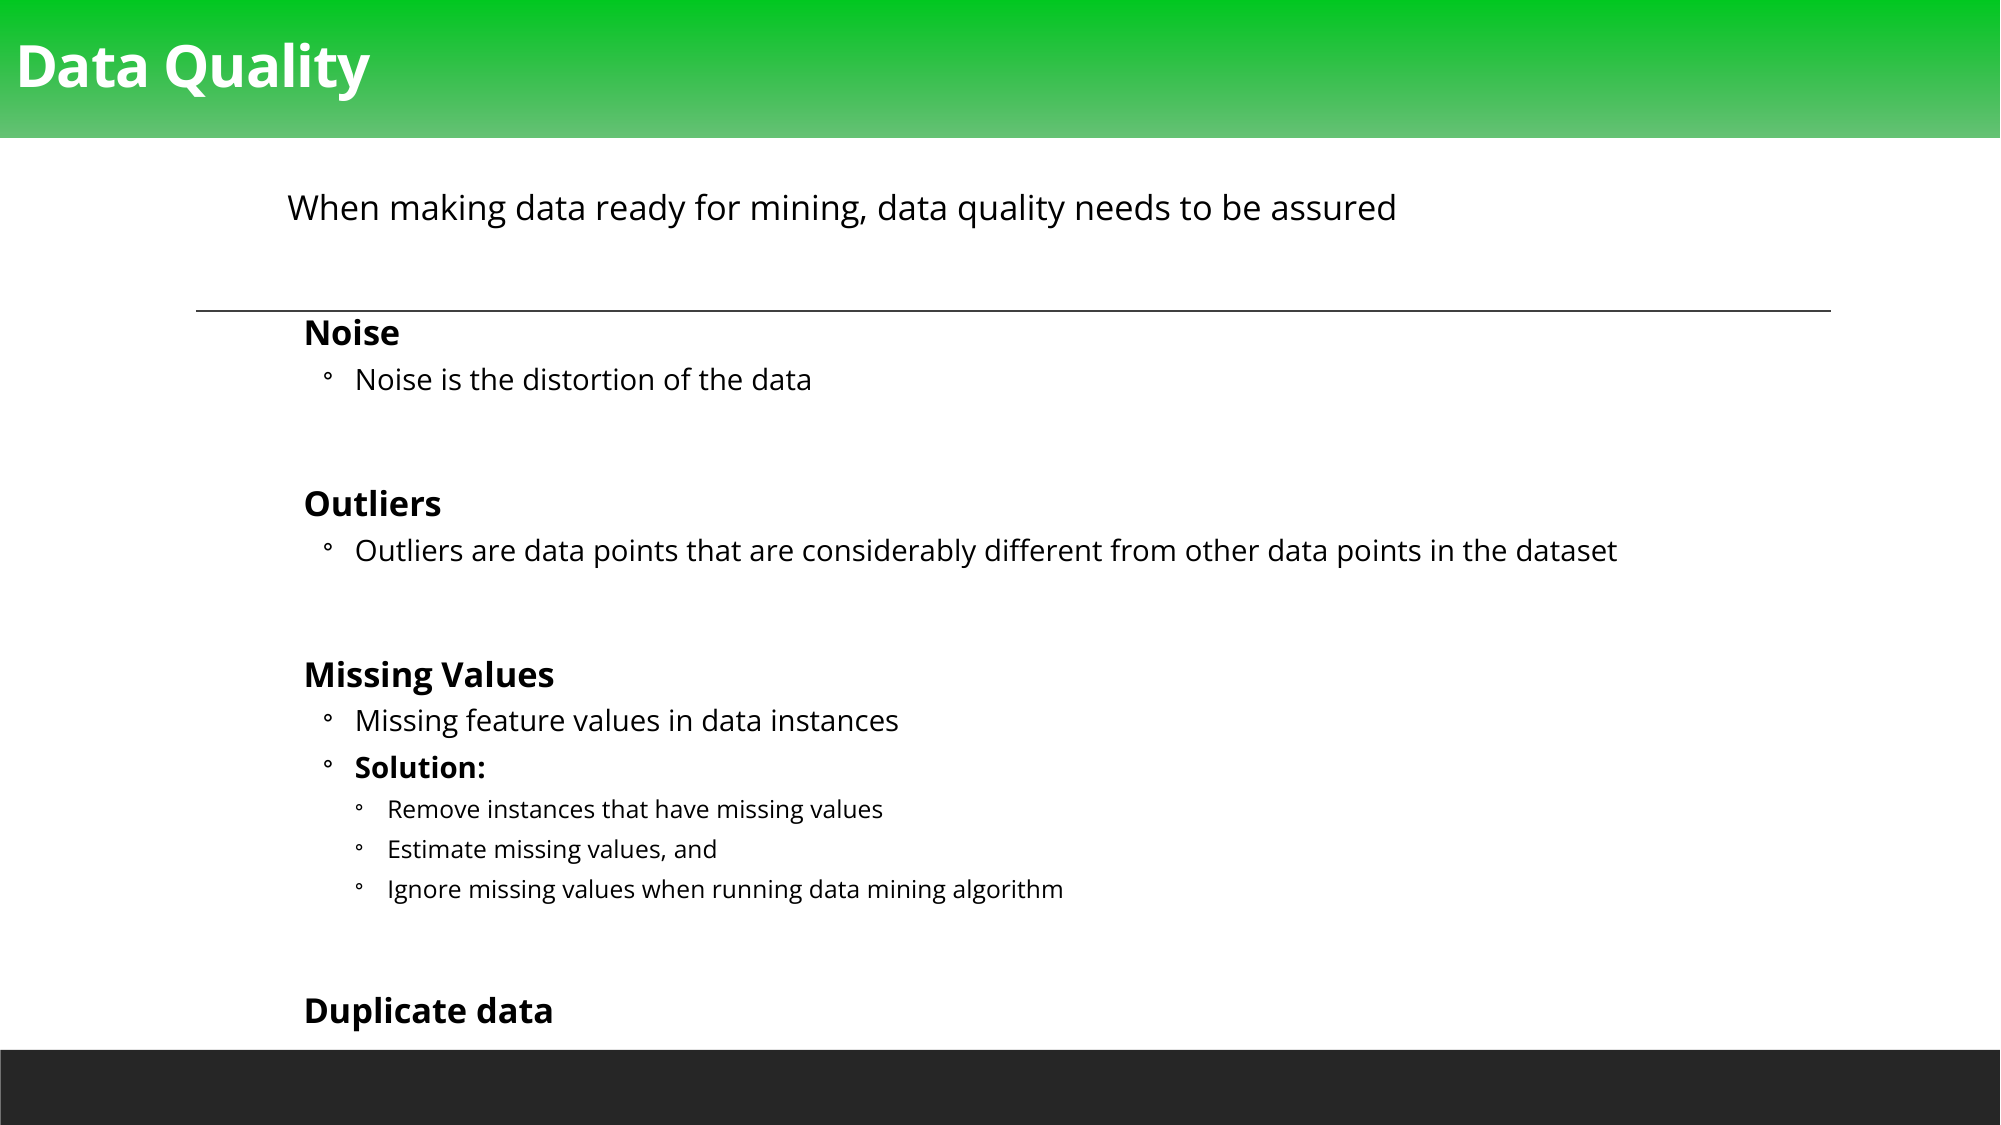

# Data Quality
When making data ready for mining, data quality needs to be assured

Noise
Noise is the distortion of the data

Outliers
Outliers are data points that are considerably different from other data points in the dataset

Missing Values
Missing feature values in data instances
Solution:
Remove instances that have missing values
Estimate missing values, and
Ignore missing values when running data mining algorithm

Duplicate data